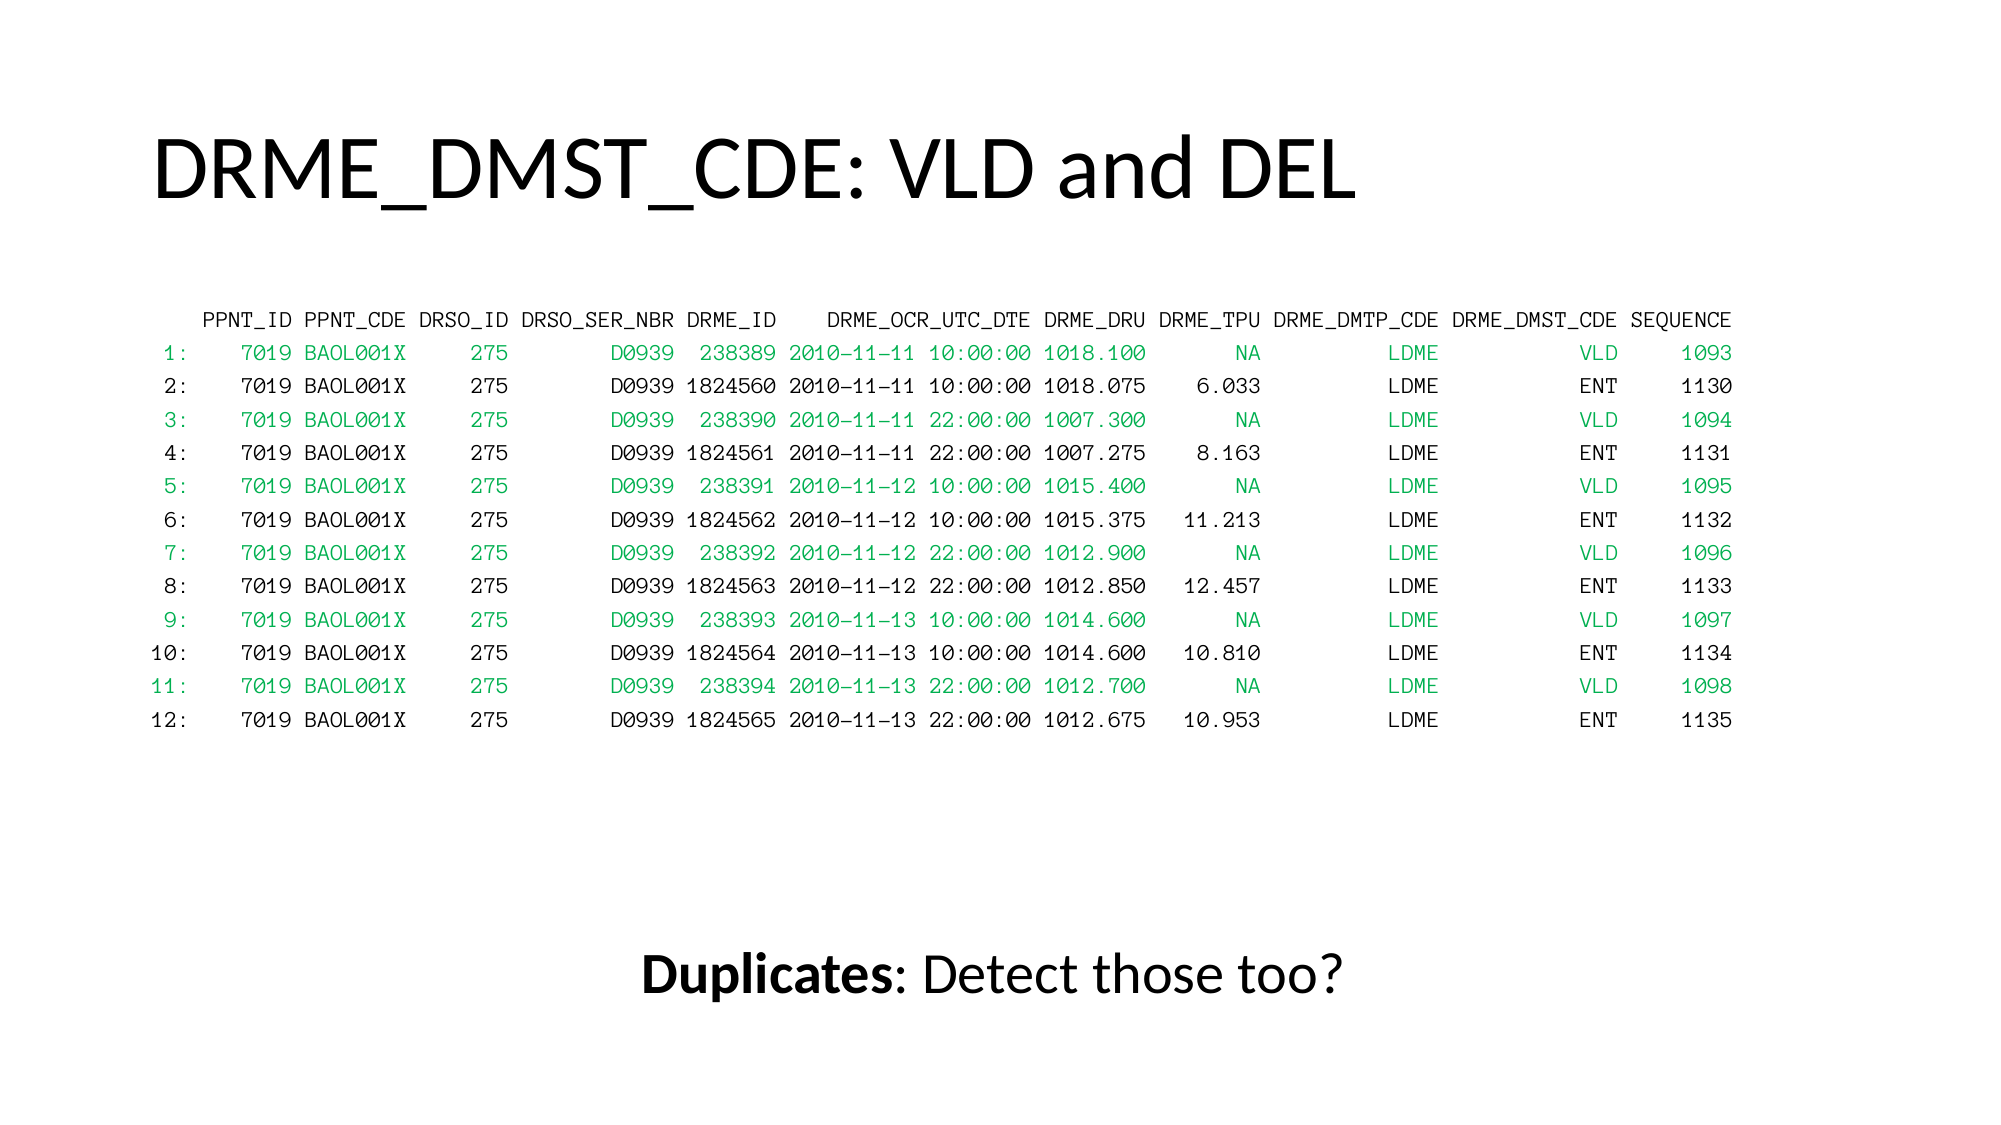

# DRME_DMST_CDE: VLD and DEL
    PPNT_ID PPNT_CDE DRSO_ID DRSO_SER_NBR DRME_ID    DRME_OCR_UTC_DTE DRME_DRU DRME_TPU DRME_DMTP_CDE DRME_DMST_CDE SEQUENCE
 1:    7019 BAOL001X     275        D0939  238389 2010-11-11 10:00:00 1018.100       NA          LDME           VLD     1093
 2:    7019 BAOL001X     275        D0939 1824560 2010-11-11 10:00:00 1018.075    6.033          LDME           ENT     1130
 3:    7019 BAOL001X     275        D0939  238390 2010-11-11 22:00:00 1007.300       NA          LDME           VLD     1094
 4:    7019 BAOL001X     275        D0939 1824561 2010-11-11 22:00:00 1007.275    8.163          LDME           ENT     1131
 5:    7019 BAOL001X     275        D0939  238391 2010-11-12 10:00:00 1015.400       NA          LDME           VLD     1095
 6:    7019 BAOL001X     275        D0939 1824562 2010-11-12 10:00:00 1015.375   11.213          LDME           ENT     1132
 7:    7019 BAOL001X     275        D0939  238392 2010-11-12 22:00:00 1012.900       NA          LDME           VLD     1096
 8:    7019 BAOL001X     275        D0939 1824563 2010-11-12 22:00:00 1012.850   12.457          LDME           ENT     1133
 9:    7019 BAOL001X     275        D0939  238393 2010-11-13 10:00:00 1014.600       NA          LDME           VLD     1097
10:    7019 BAOL001X     275        D0939 1824564 2010-11-13 10:00:00 1014.600   10.810          LDME           ENT     1134
11:    7019 BAOL001X     275        D0939  238394 2010-11-13 22:00:00 1012.700       NA          LDME           VLD     1098
12:    7019 BAOL001X     275        D0939 1824565 2010-11-13 22:00:00 1012.675   10.953          LDME           ENT     1135
Duplicates: Detect those too?